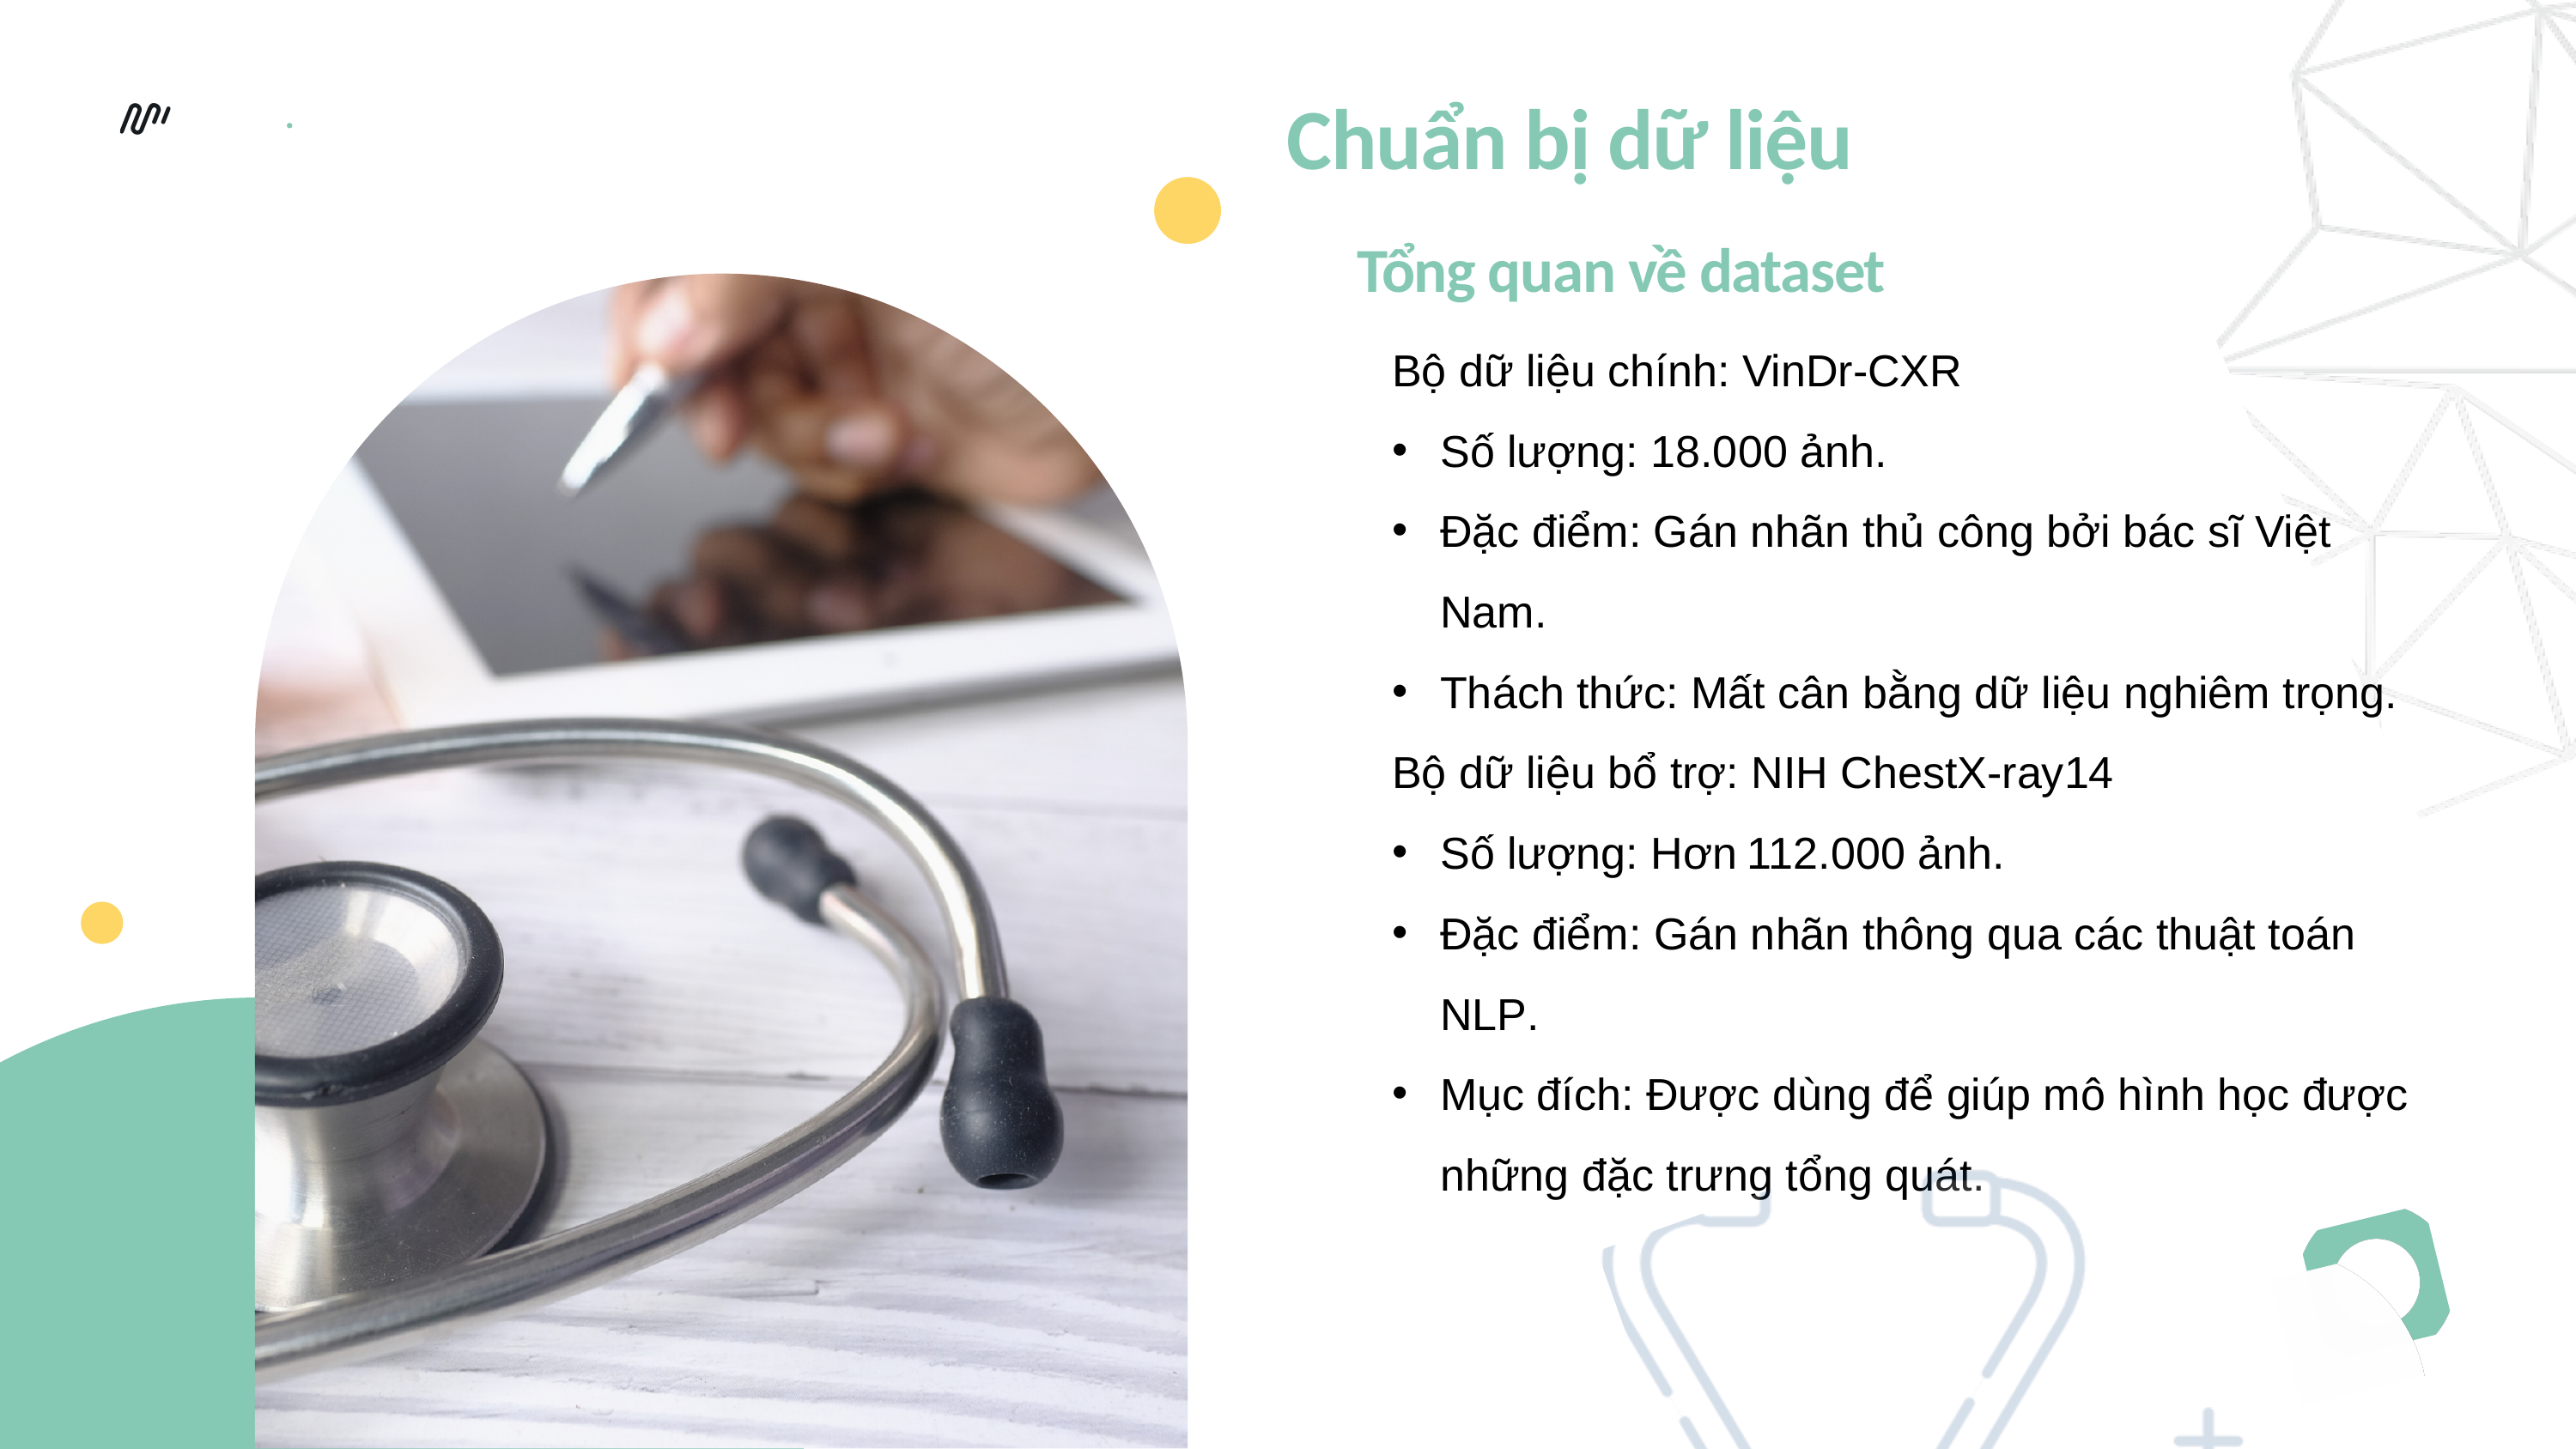

Chuẩn bị dữ liệu

Tổng quan về dataset

Bộ dữ liệu chính: VinDr-CXR
Số lượng: 18.000 ảnh.
Đặc điểm: Gán nhãn thủ công bởi bác sĩ Việt Nam.
Thách thức: Mất cân bằng dữ liệu nghiêm trọng.
Bộ dữ liệu bổ trợ: NIH ChestX-ray14
Số lượng: Hơn 112.000 ảnh.
Đặc điểm: Gán nhãn thông qua các thuật toán NLP.
Mục đích: Được dùng để giúp mô hình học được những đặc trưng tổng quát.